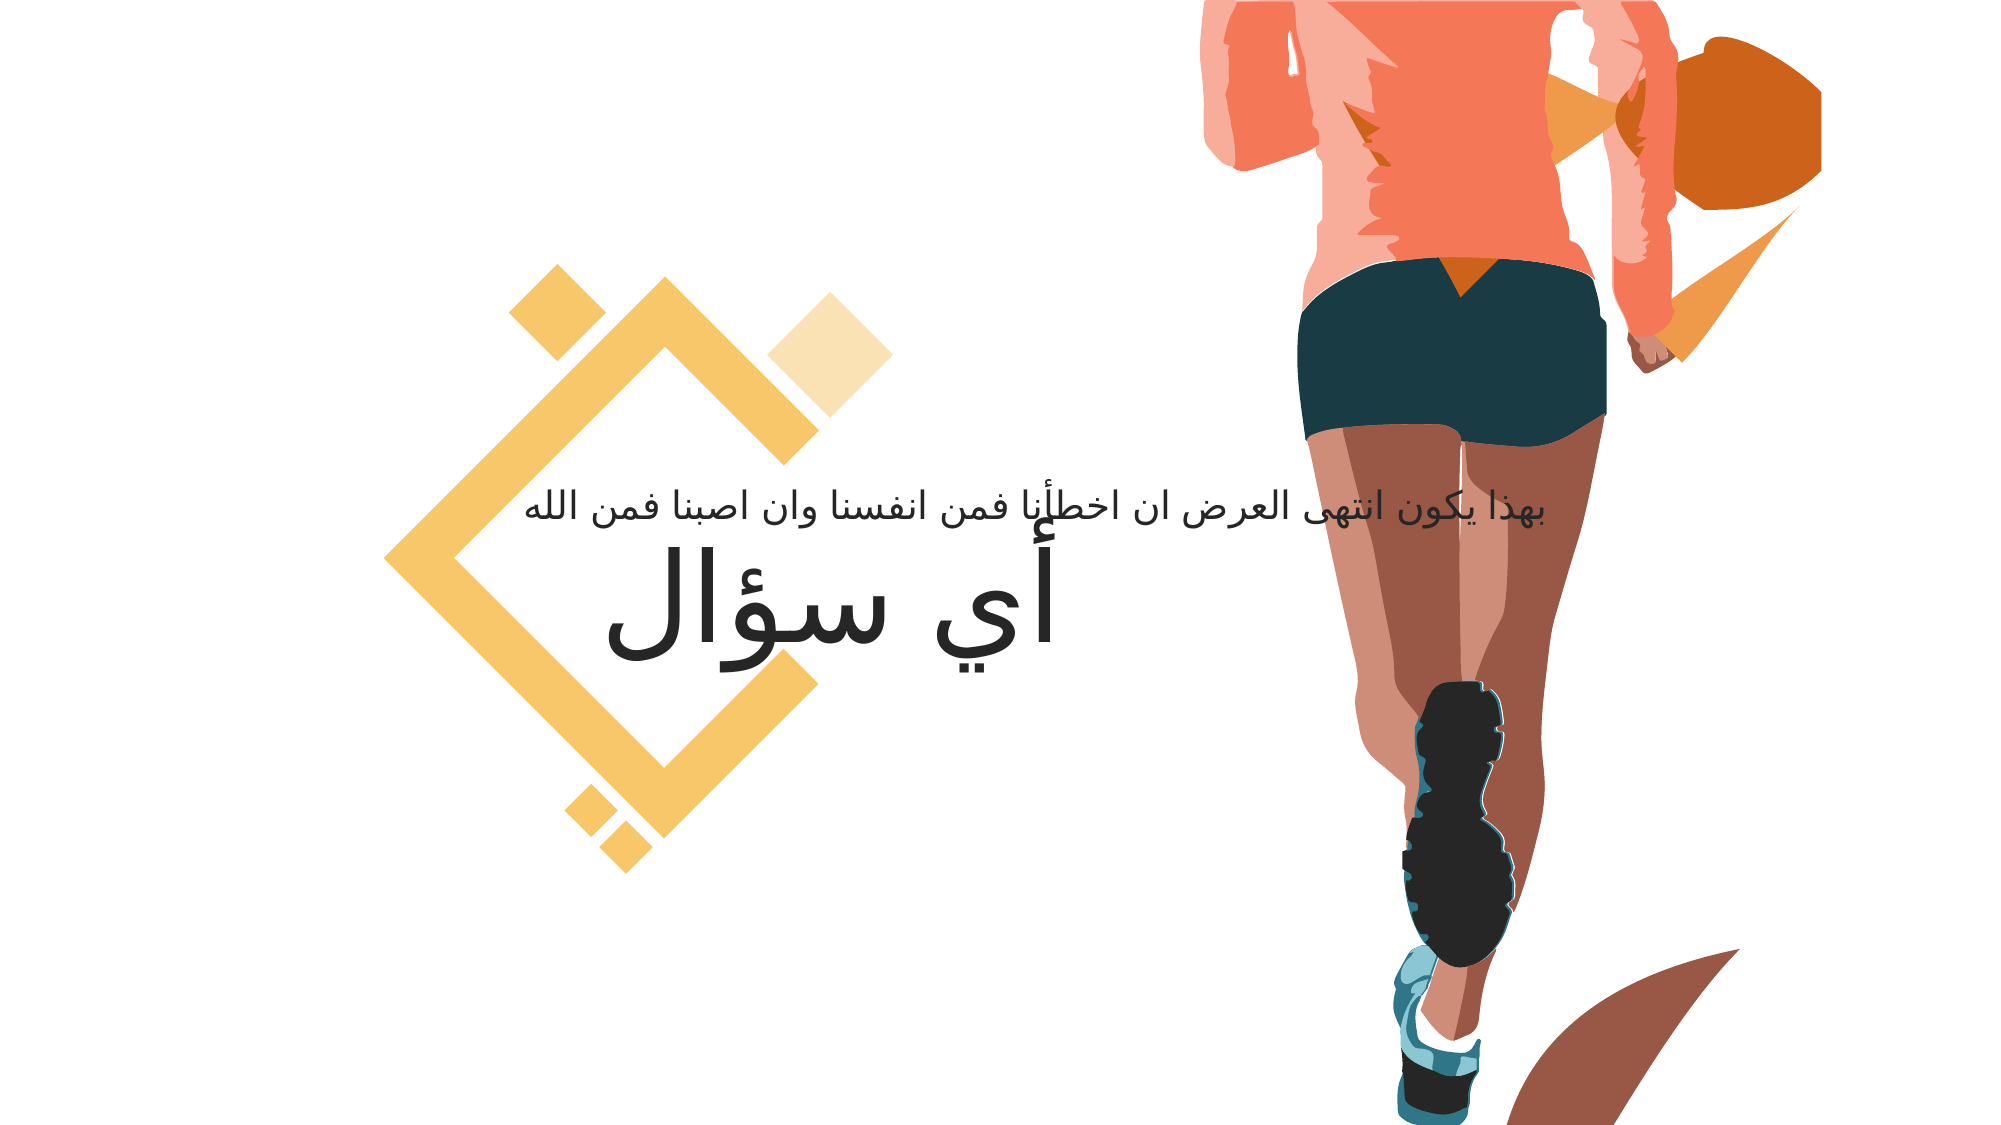

بهذا يكون انتهى العرض ان اخطأنا فمن انفسنا وان اصبنا فمن الله
أي سؤال